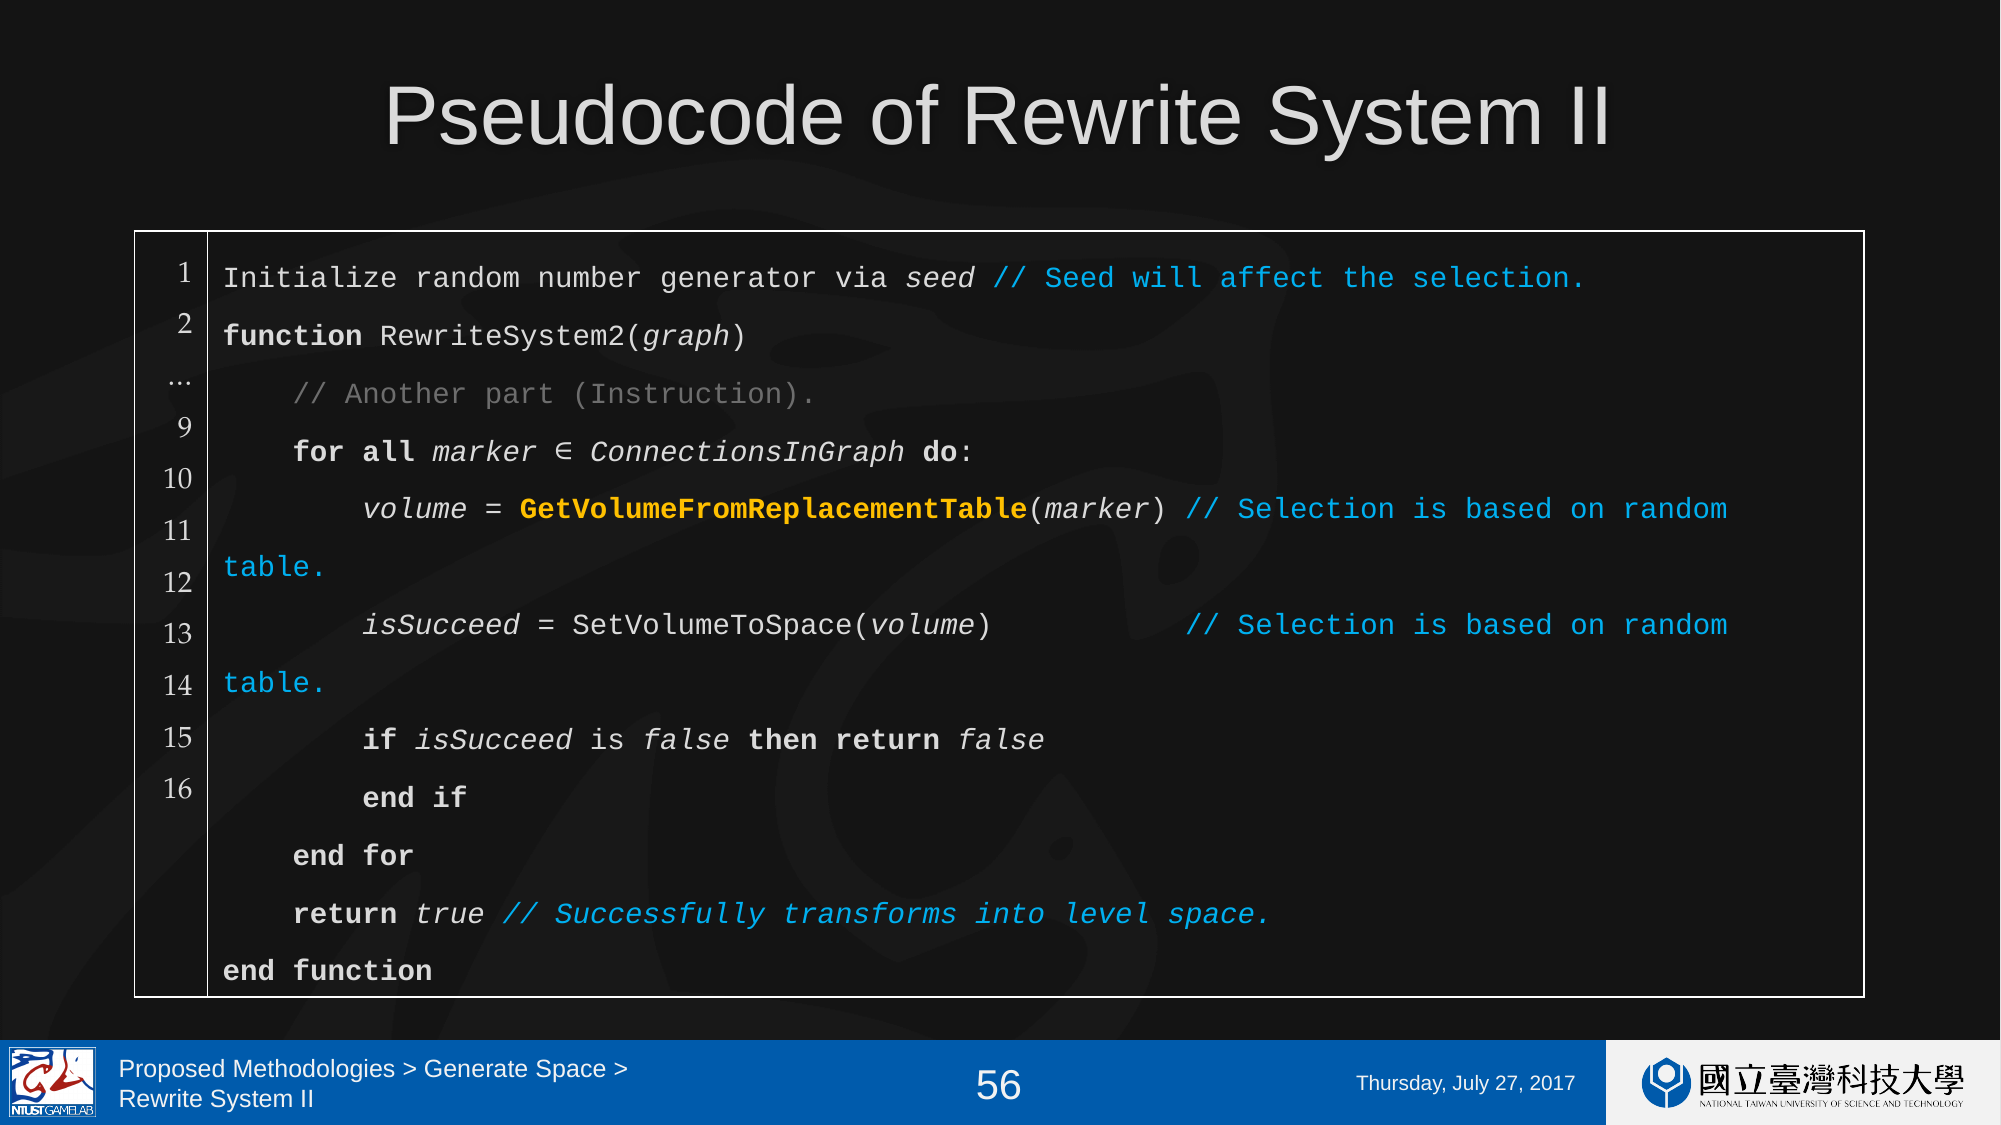

# Pseudocode of Rewrite System II
| 1 2 … 9 10 11 12 1314 15 16 | Initialize random number generator via seed // Seed will affect the selection. function RewriteSystem2(graph) // Another part (Instruction). for all marker ∈ ConnectionsInGraph do: volume = GetVolumeFromReplacementTable(marker) // Selection is based on random table. isSucceed = SetVolumeToSpace(volume) // Selection is based on random table. if isSucceed is false then return false end if end for return true // Successfully transforms into level space. end function |
| --- | --- |
Proposed Methodologies > Generate Space >
Rewrite System II
Thursday, July 27, 2017
56